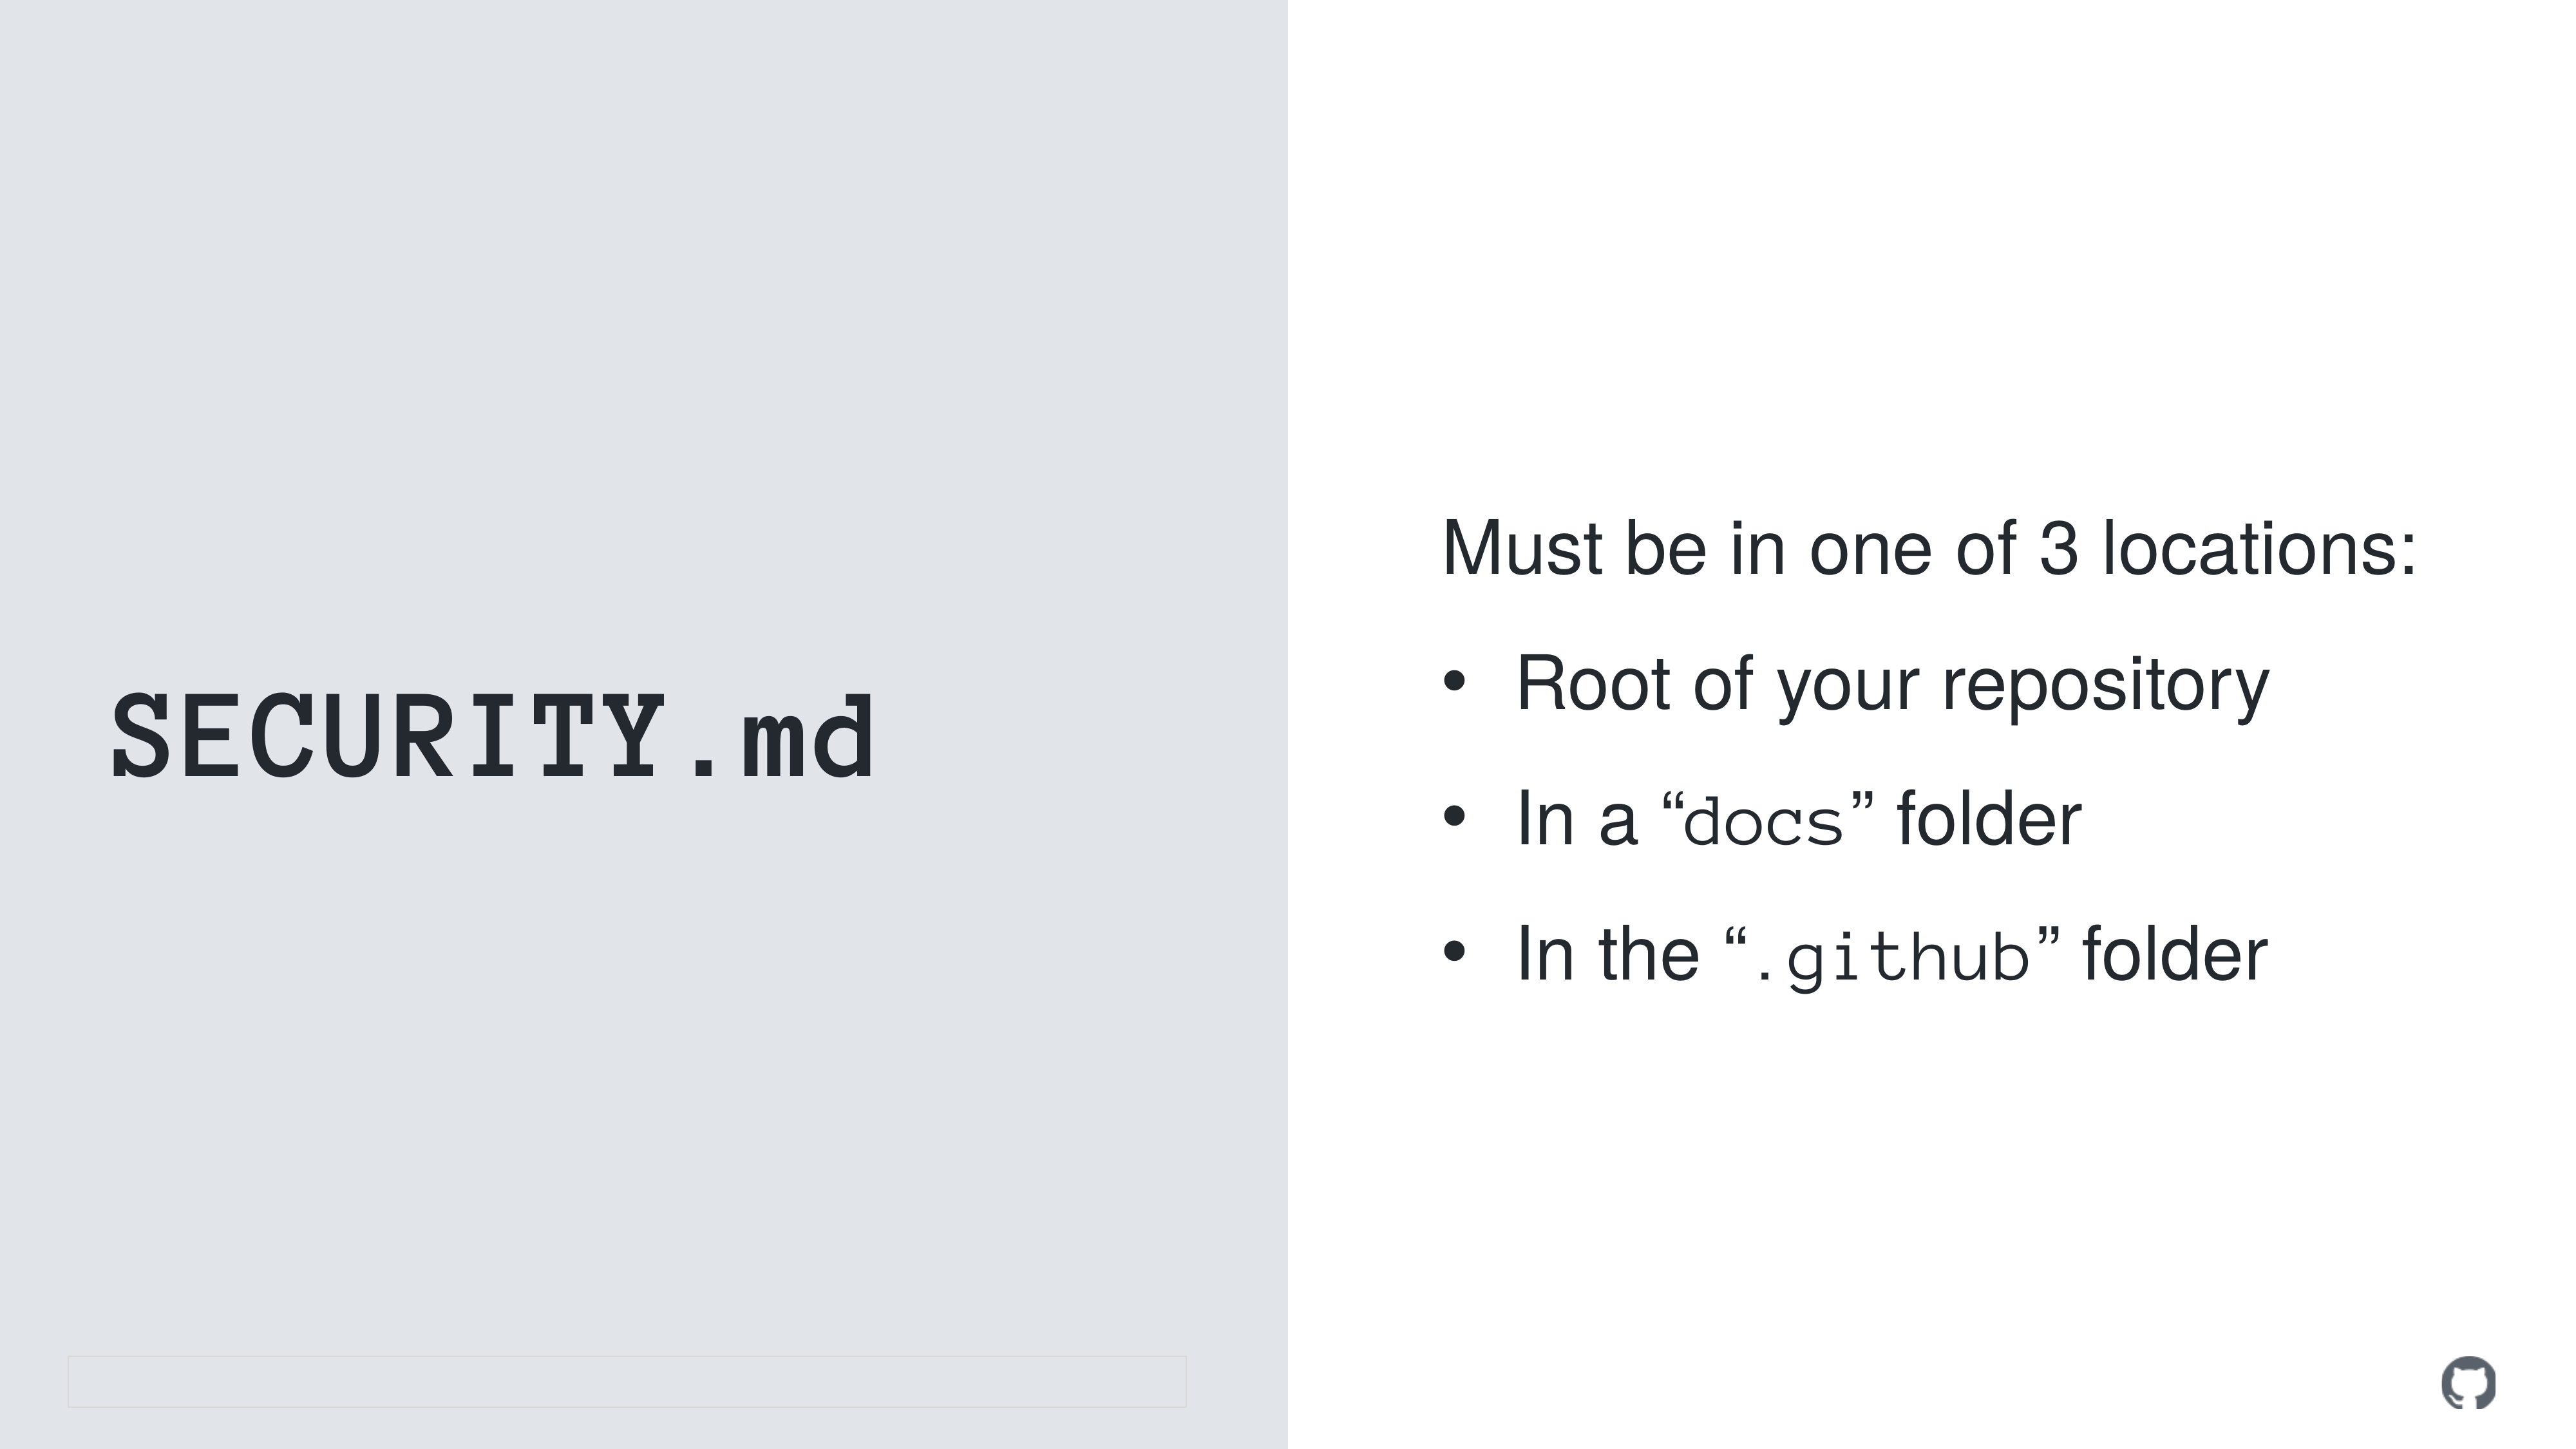

# SECURITY.md
Must be in one of 3 locations:
Root of your repository
In a “docs” folder
In the “.github” folder